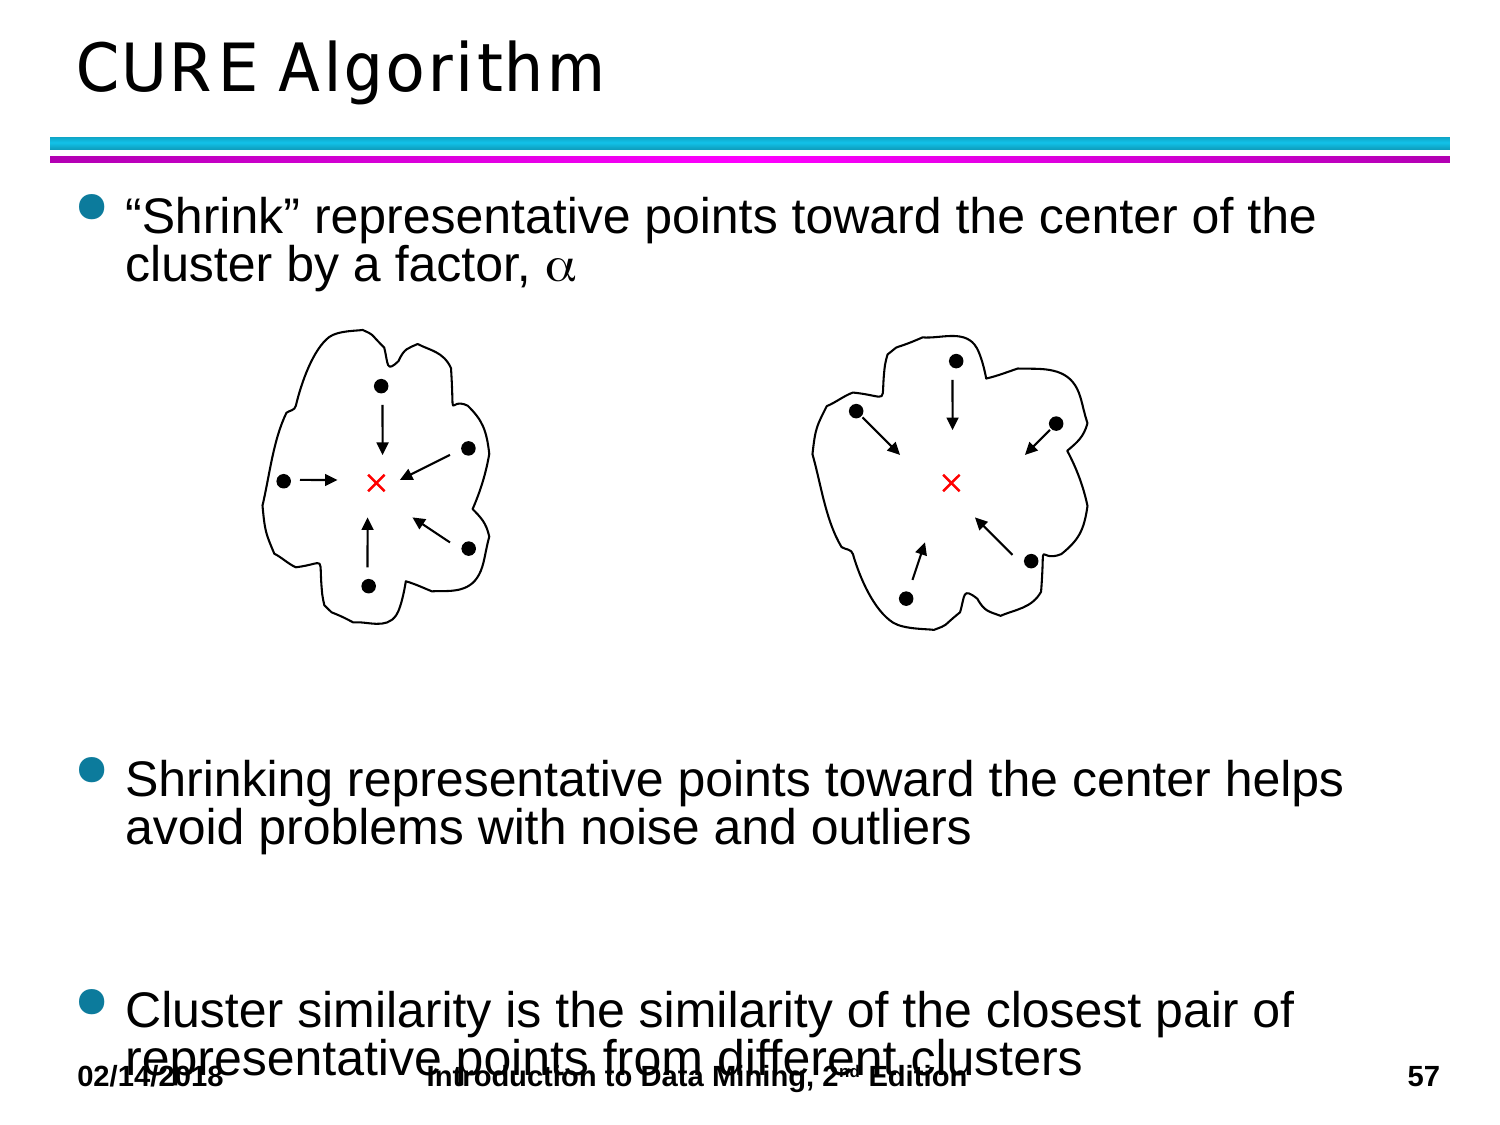

# CURE Algorithm
“Shrink” representative points toward the center of the cluster by a factor, α

Shrinking representative points toward the center helps avoid problems with noise and outliers

Cluster similarity is the similarity of the closest pair of representative points from different clusters

×

×